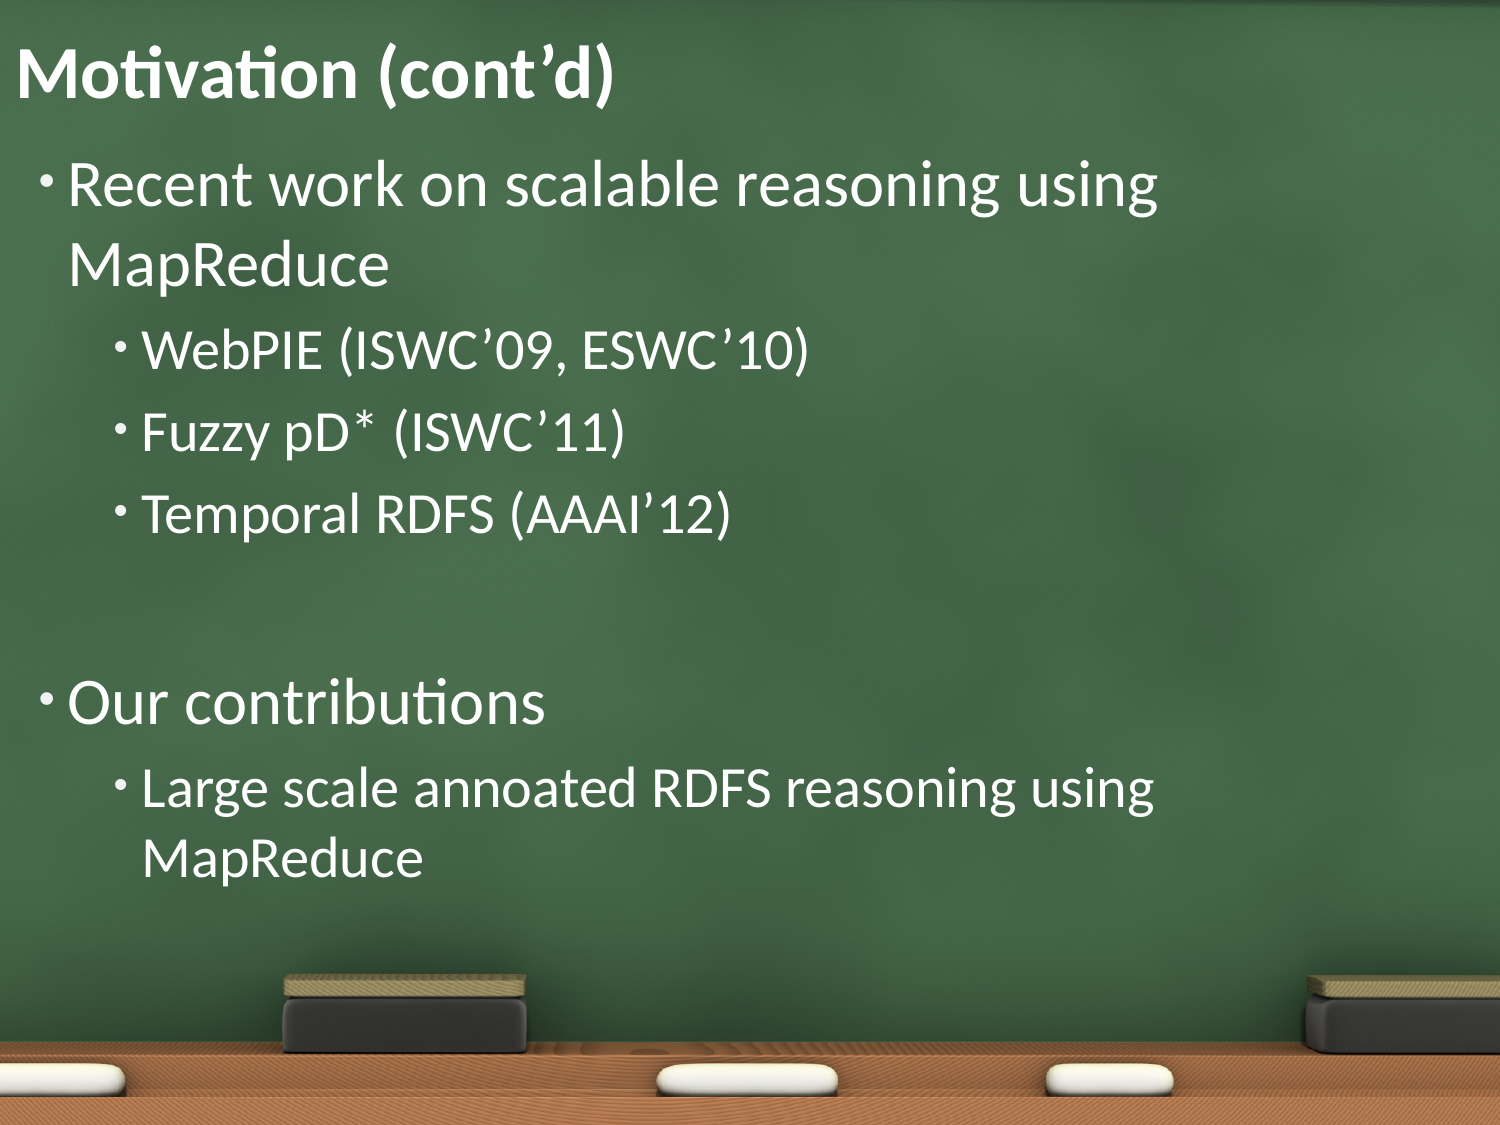

# Motivation (cont’d)
Recent work on scalable reasoning using MapReduce
WebPIE (ISWC’09, ESWC’10)
Fuzzy pD* (ISWC’11)
Temporal RDFS (AAAI’12)

Our contributions
Large scale annoated RDFS reasoning using MapReduce